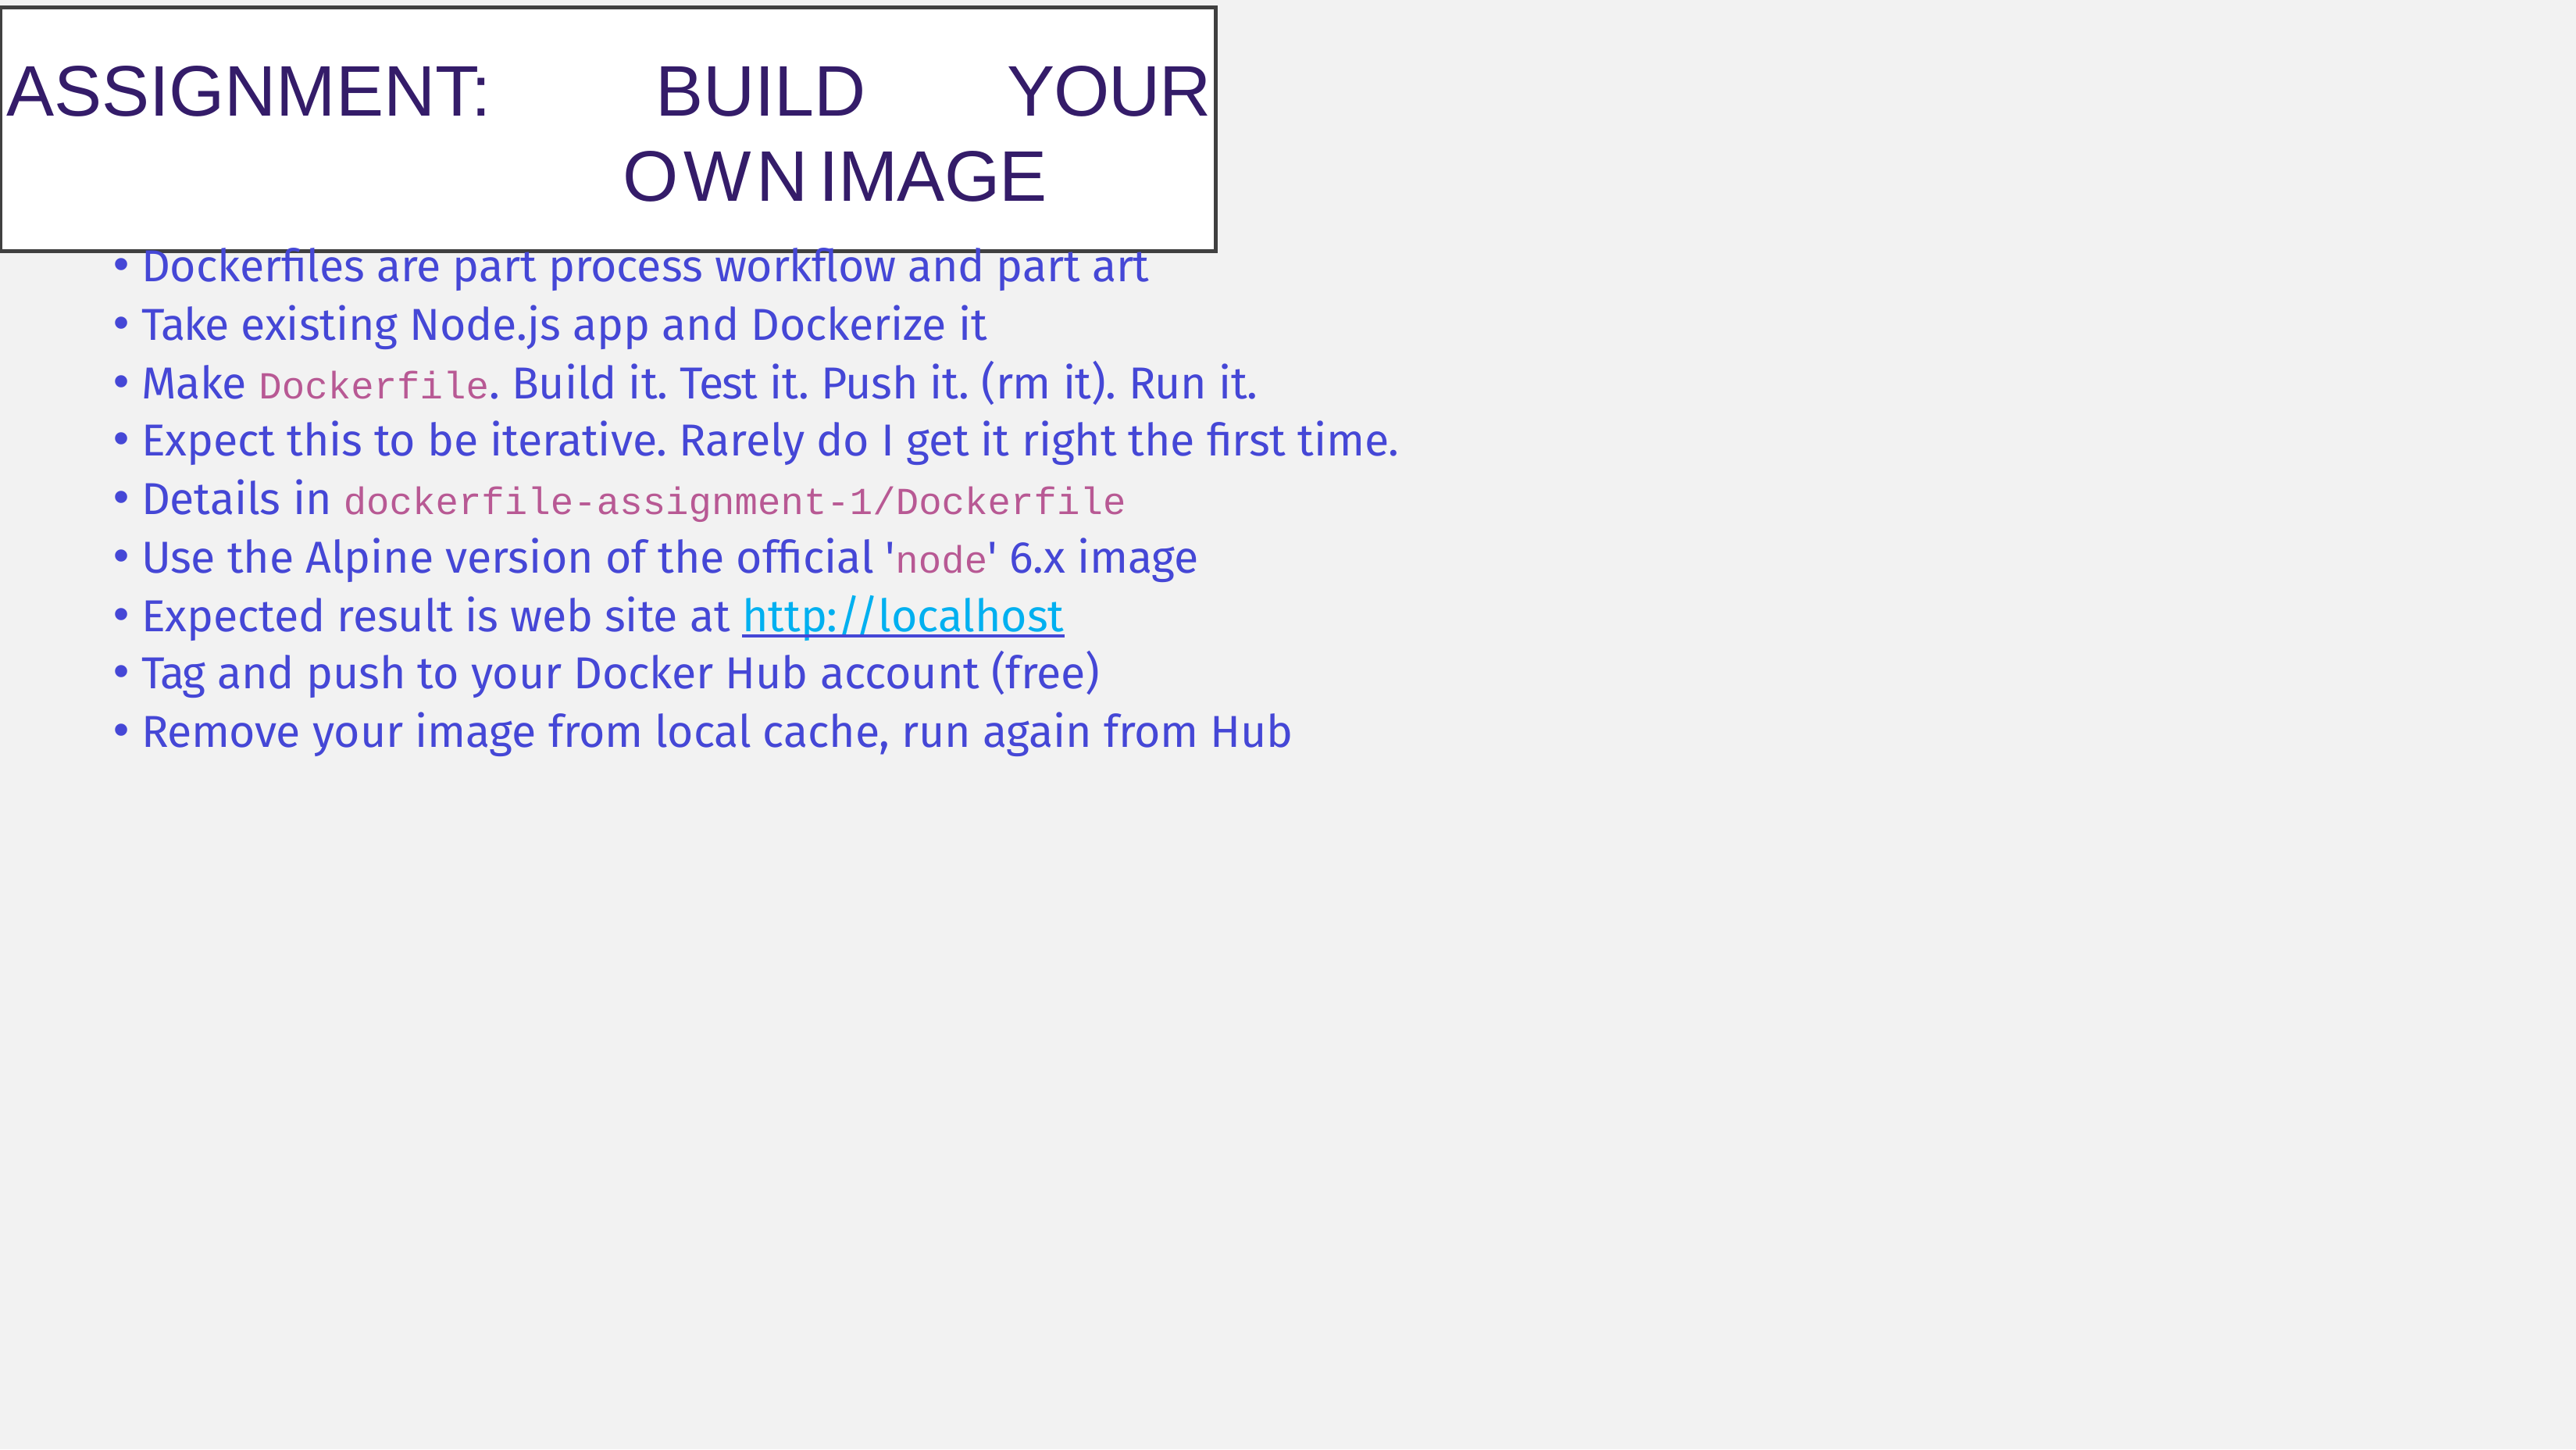

Assignment:	Build	Your	Own	Image
Dockerfiles are part process workflow and part art
Take existing Node.js app and Dockerize it
Make Dockerfile. Build it. Test it. Push it. (rm it). Run it.
Expect this to be iterative. Rarely do I get it right the first time.
Details in dockerfile-assignment-1/Dockerfile
Use the Alpine version of the official 'node' 6.x image
Expected result is web site at http://localhost
Tag and push to your Docker Hub account (free)
Remove your image from local cache, run again from Hub